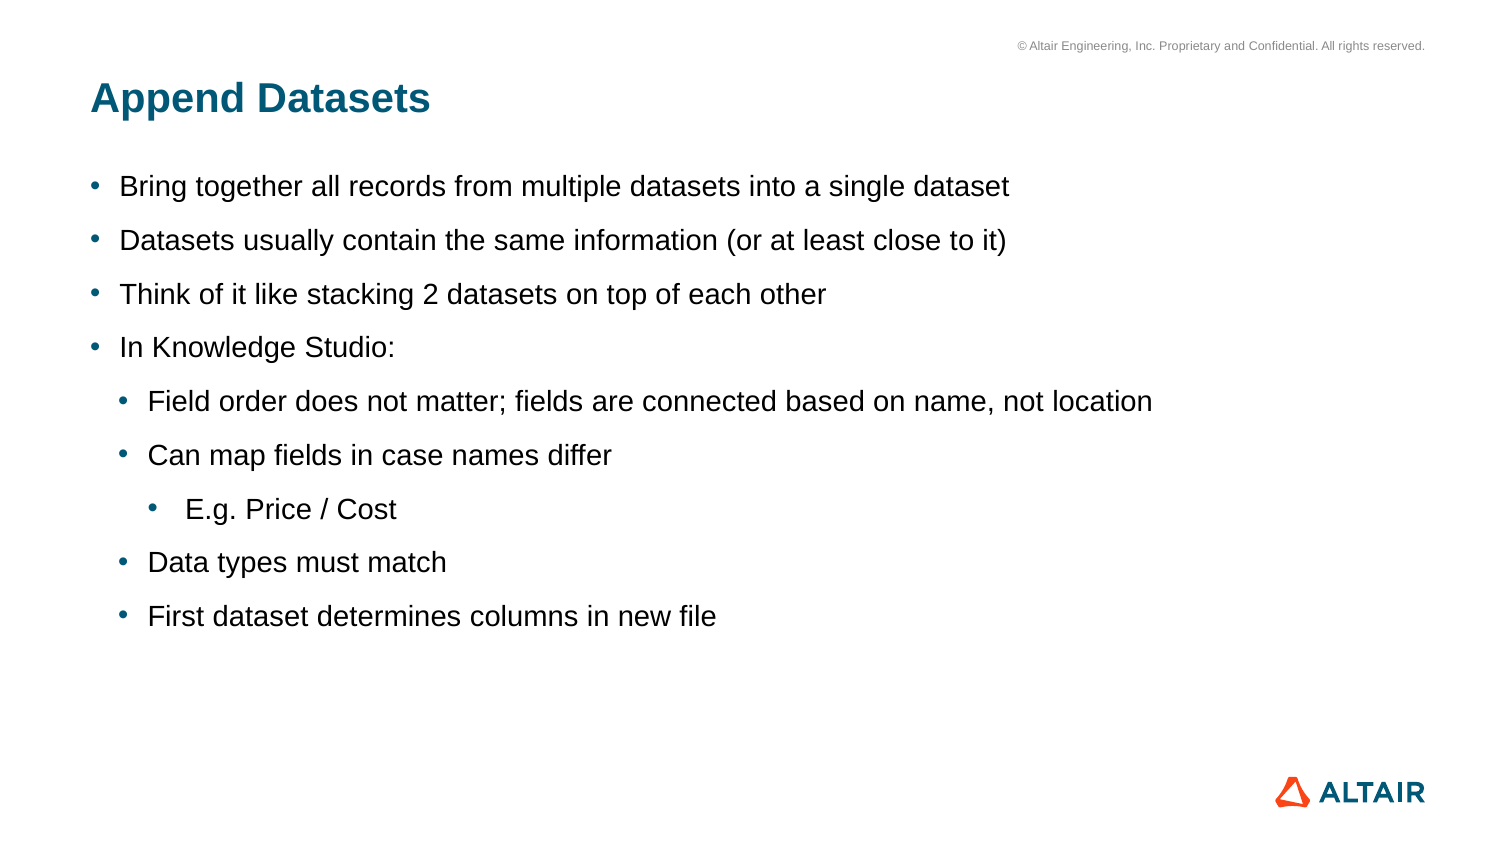

# Append Datasets

Bring together all records from multiple datasets into a single dataset
Datasets usually contain the same information (or at least close to it)
Think of it like stacking 2 datasets on top of each other
In Knowledge Studio:
Field order does not matter; fields are connected based on name, not location
Can map fields in case names differ
E.g. Price / Cost
Data types must match
First dataset determines columns in new file